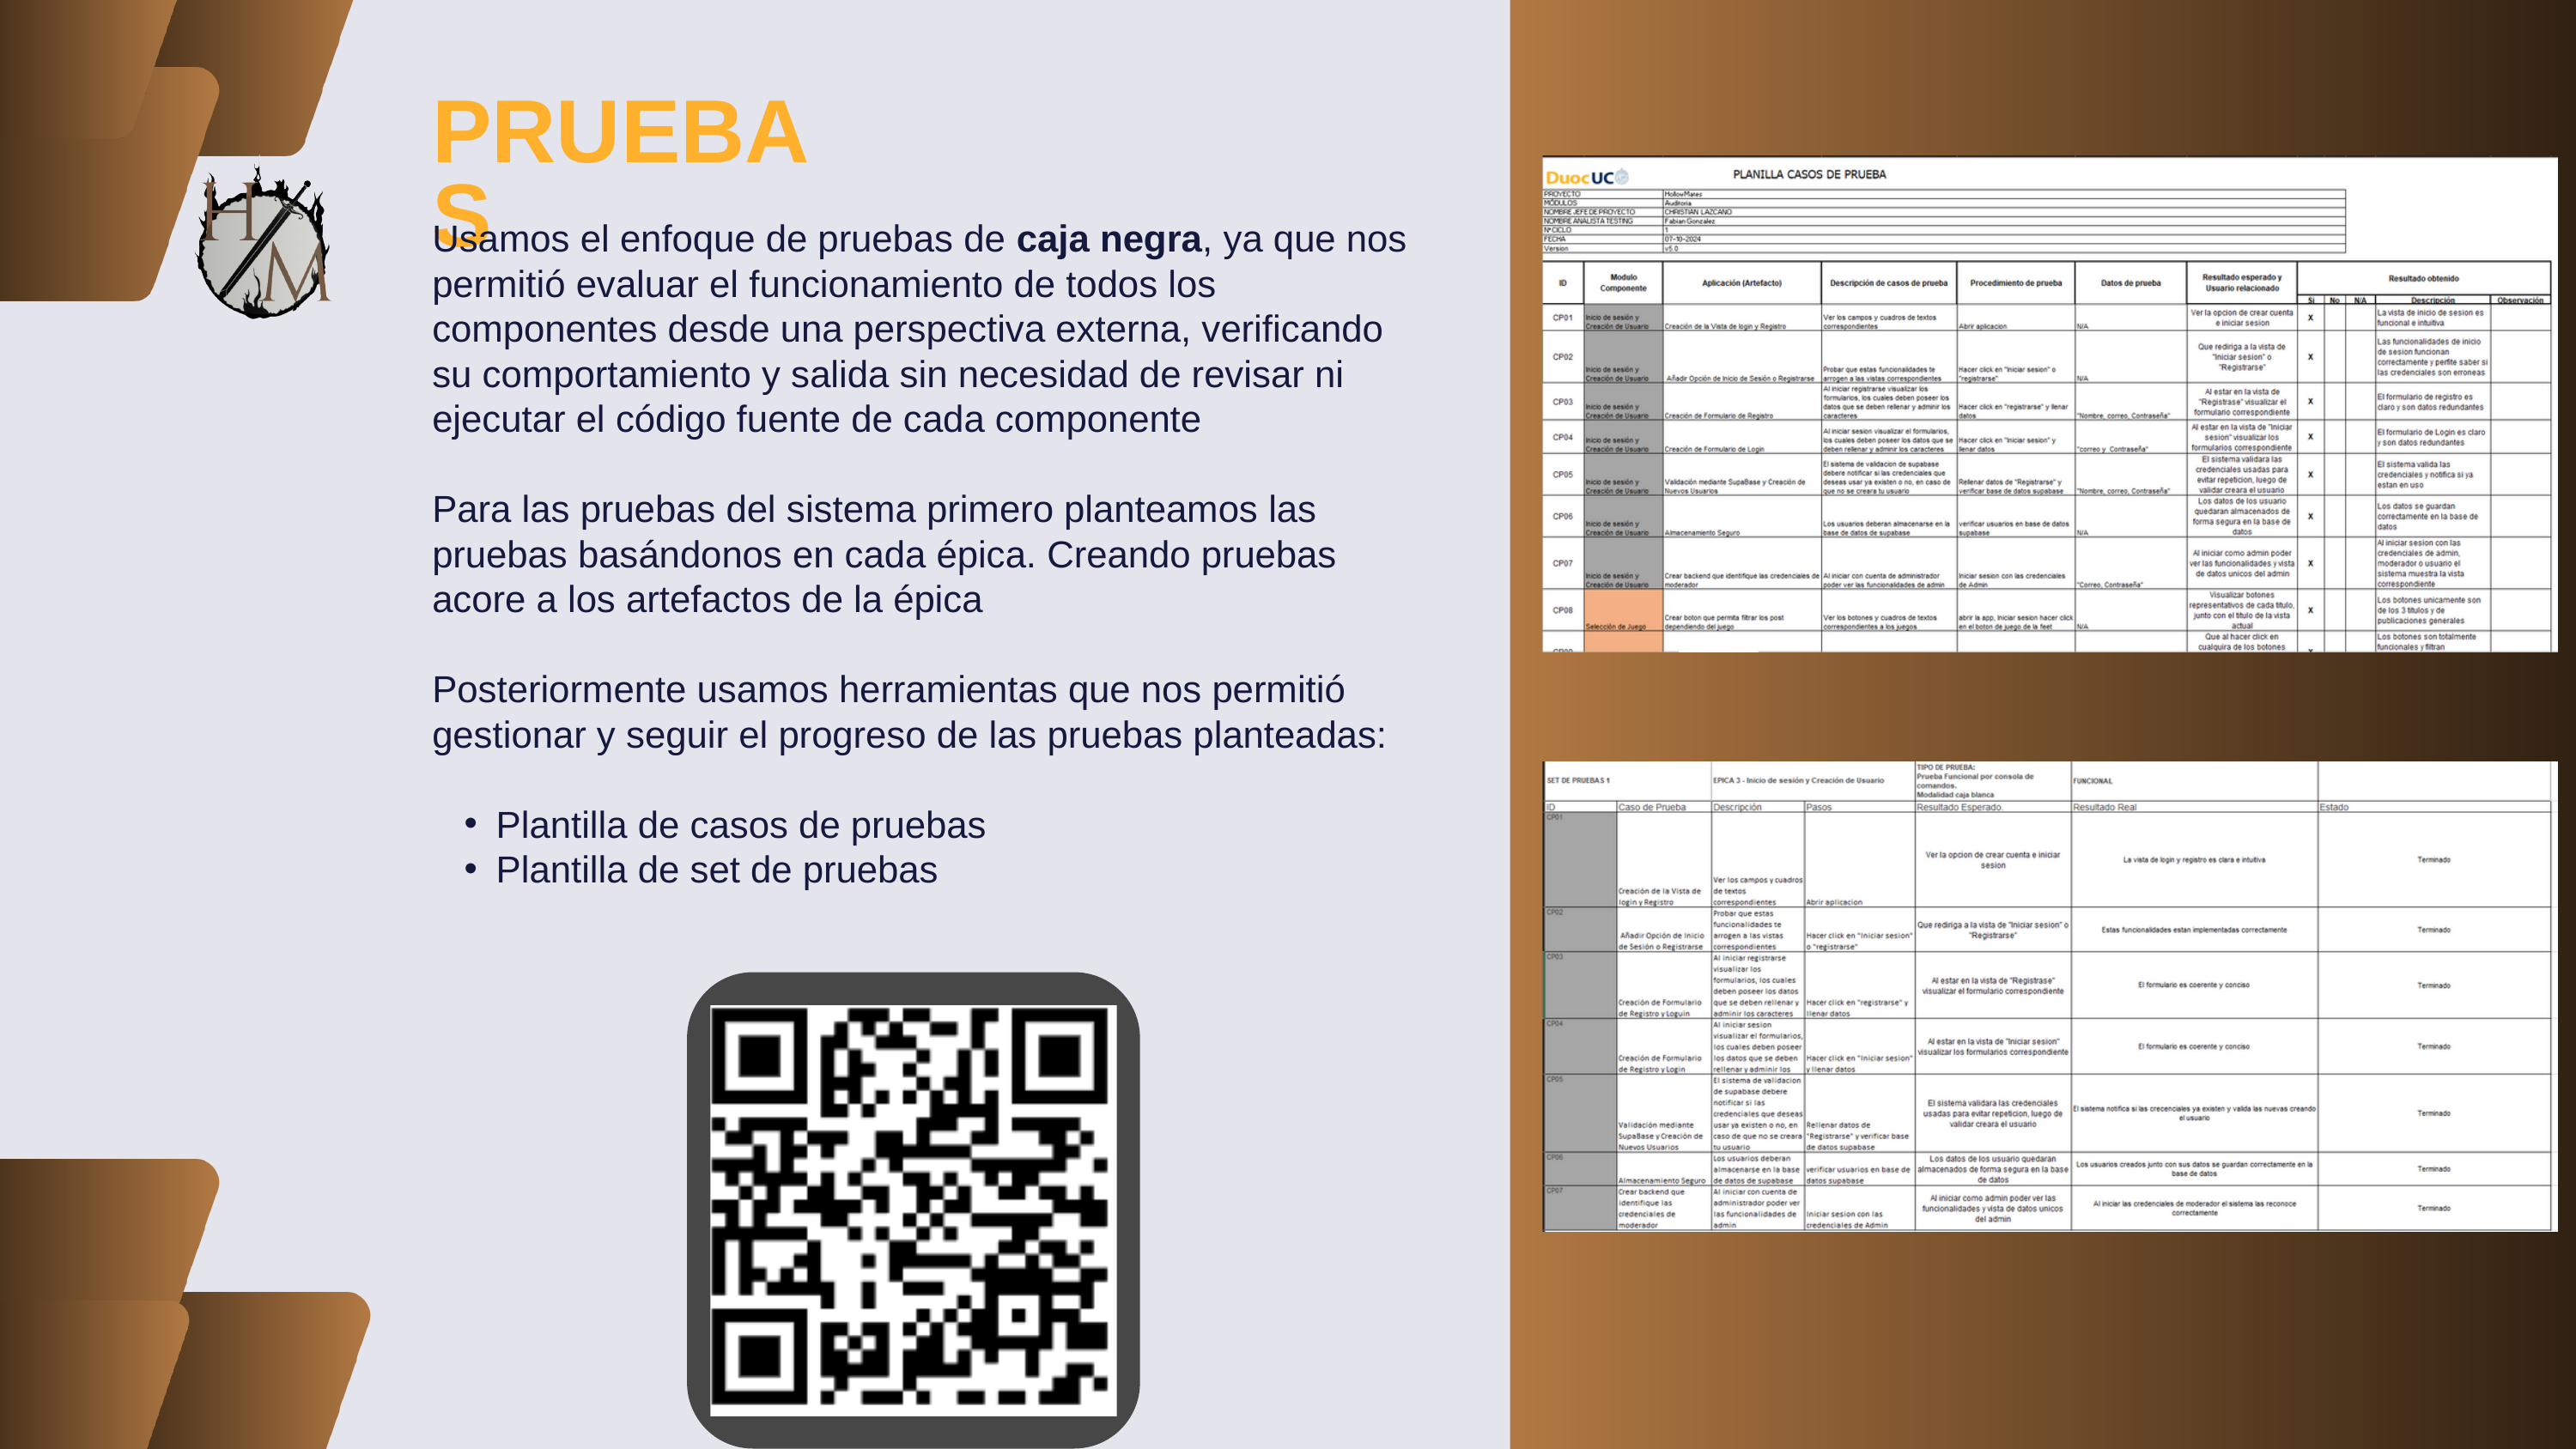

PRUEBAS

Usamos el enfoque de pruebas de caja negra, ya que nos permitió evaluar el funcionamiento de todos los componentes desde una perspectiva externa, verificando su comportamiento y salida sin necesidad de revisar ni ejecutar el código fuente de cada componente

Para las pruebas del sistema primero planteamos las pruebas basándonos en cada épica. Creando pruebas acore a los artefactos de la épica

Posteriormente usamos herramientas que nos permitió gestionar y seguir el progreso de las pruebas planteadas:

Plantilla de casos de pruebas
Plantilla de set de pruebas